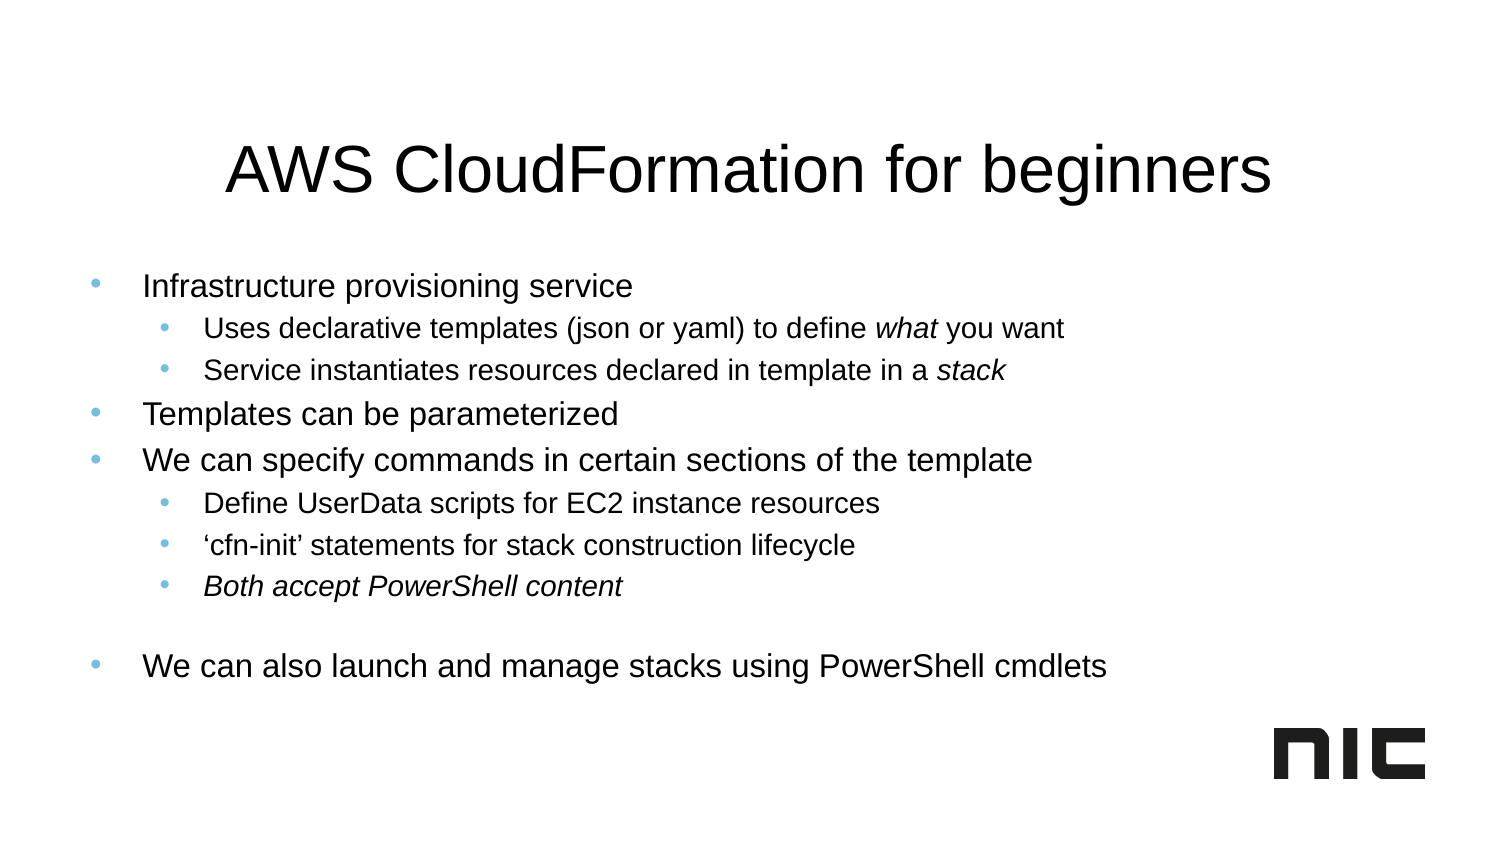

# AWS CloudFormation for beginners
Infrastructure provisioning service
Uses declarative templates (json or yaml) to define what you want
Service instantiates resources declared in template in a stack
Templates can be parameterized
We can specify commands in certain sections of the template
Define UserData scripts for EC2 instance resources
‘cfn-init’ statements for stack construction lifecycle
Both accept PowerShell content
We can also launch and manage stacks using PowerShell cmdlets